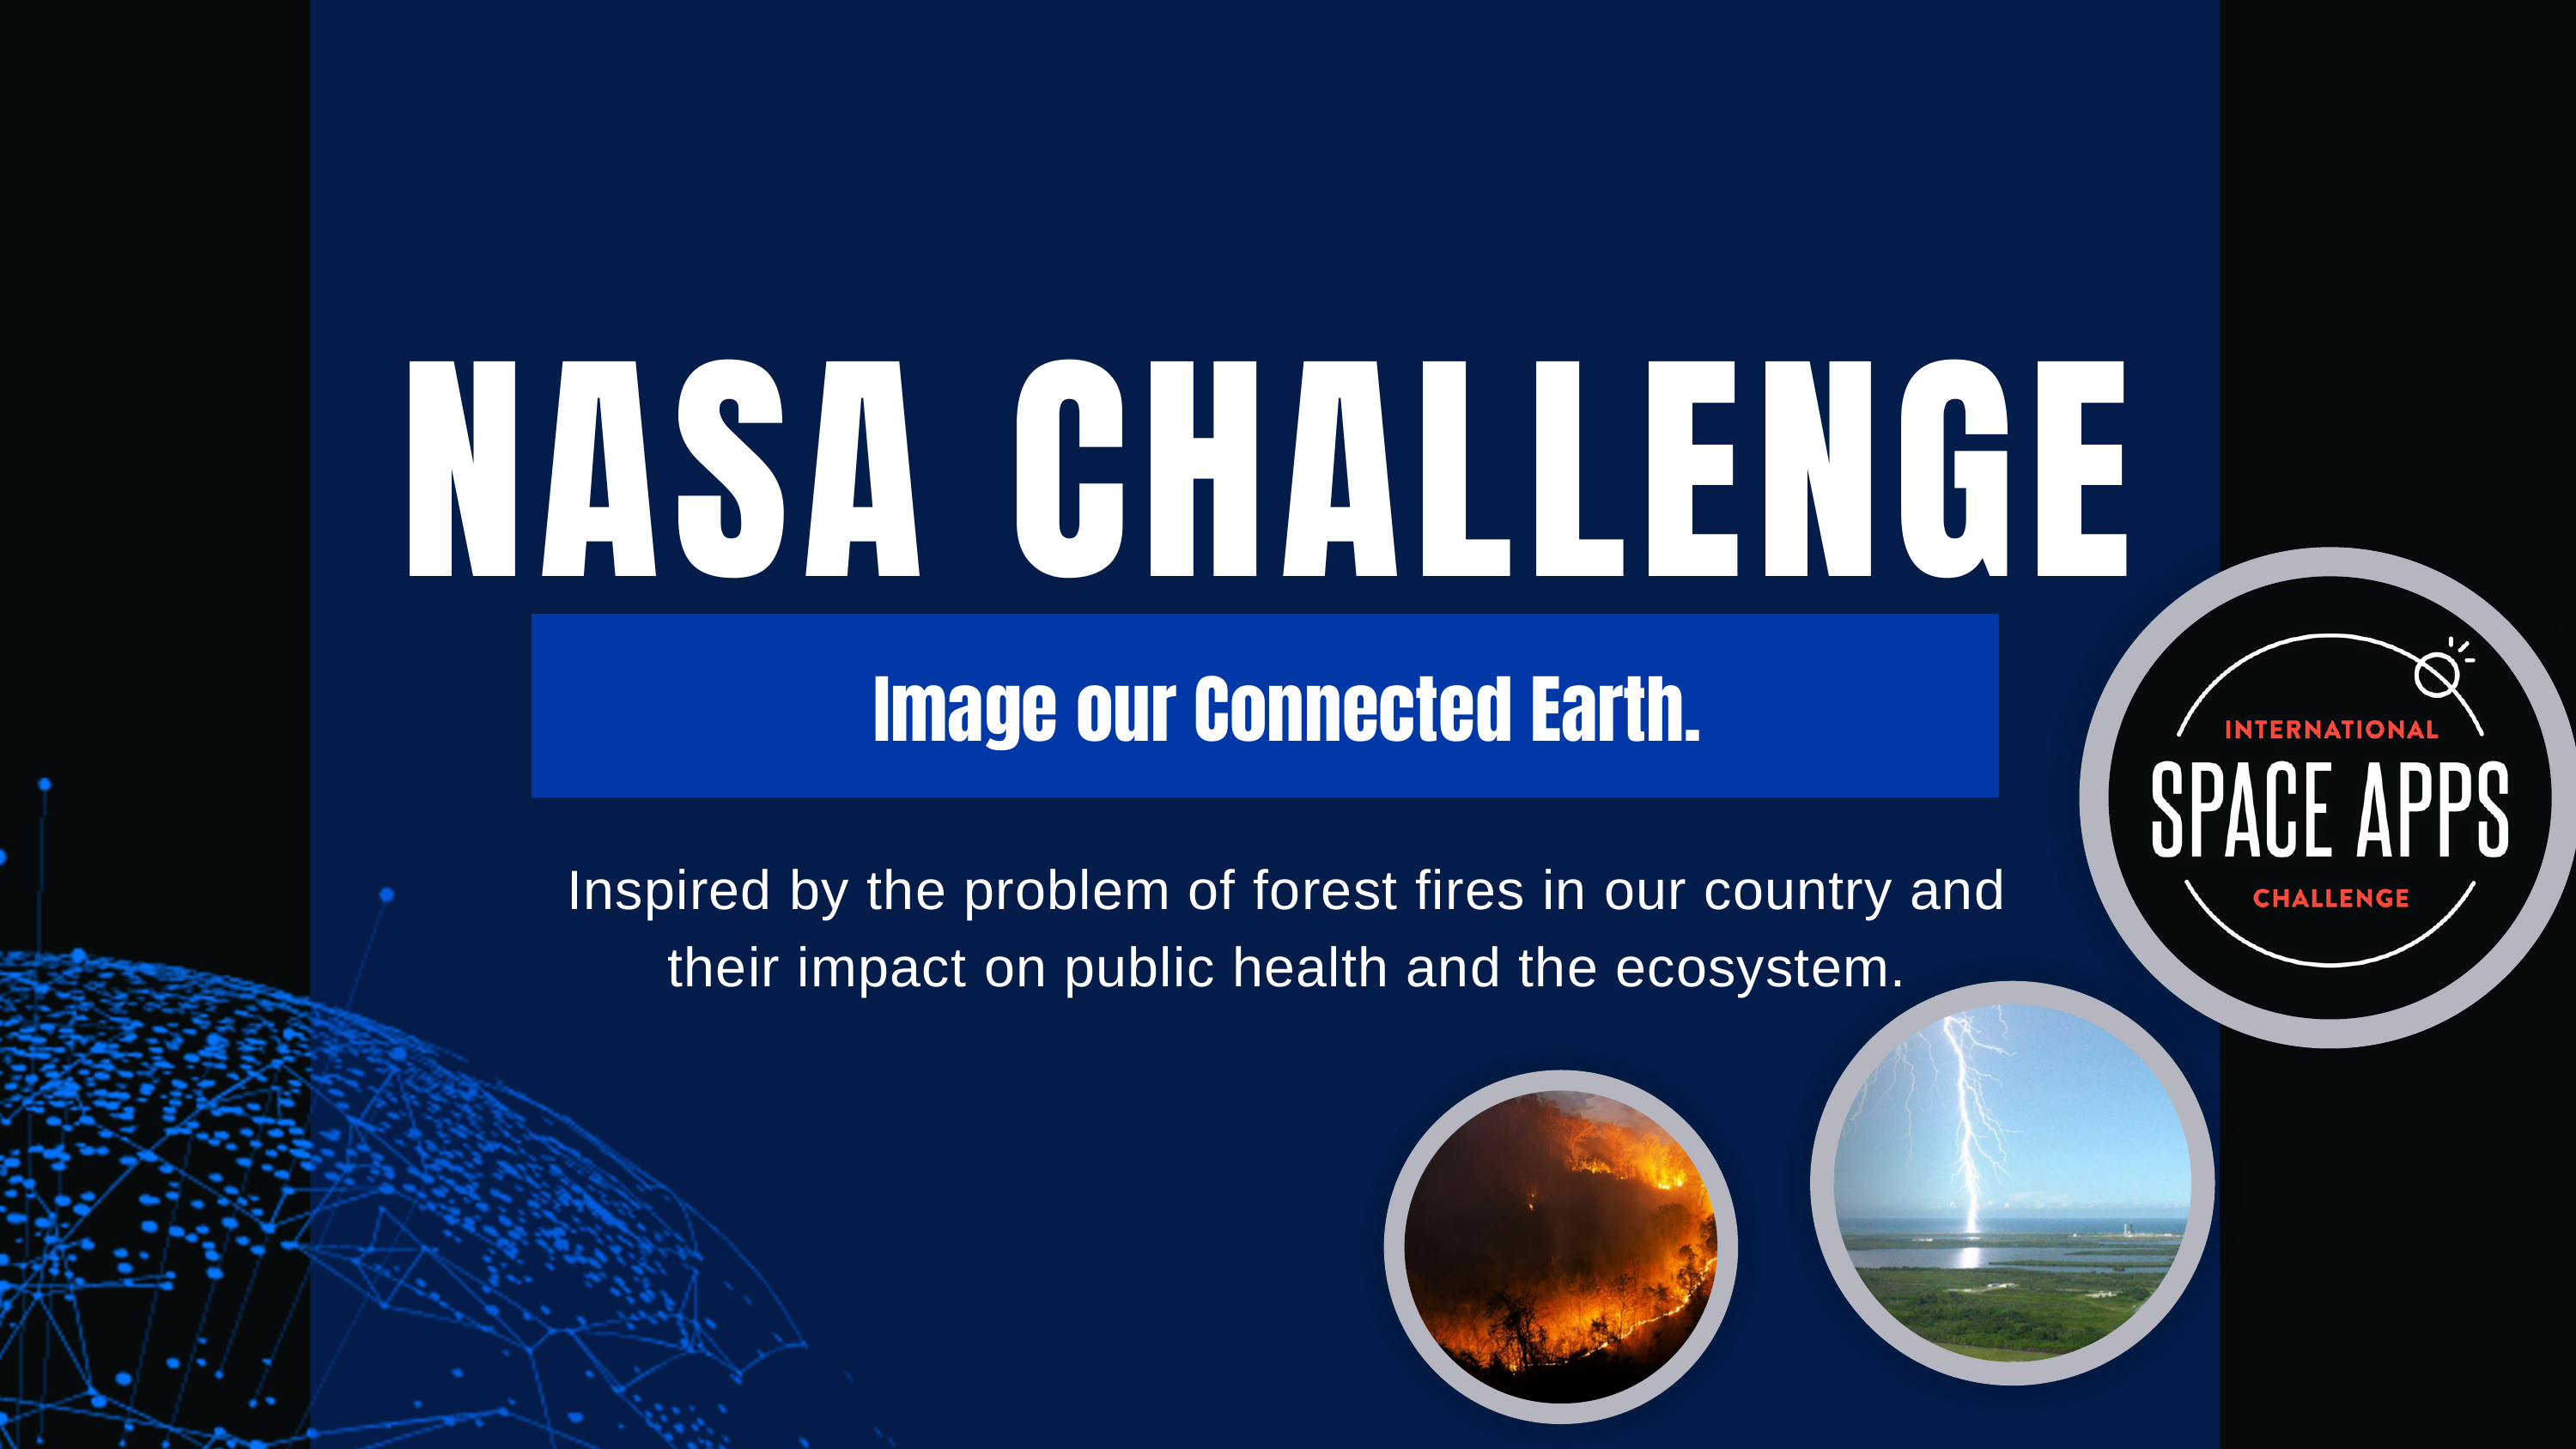

NASA CHALLENGE

Image our Connected Earth.

Inspired by the problem of forest fires in our country and their impact on public health and the ecosystem.